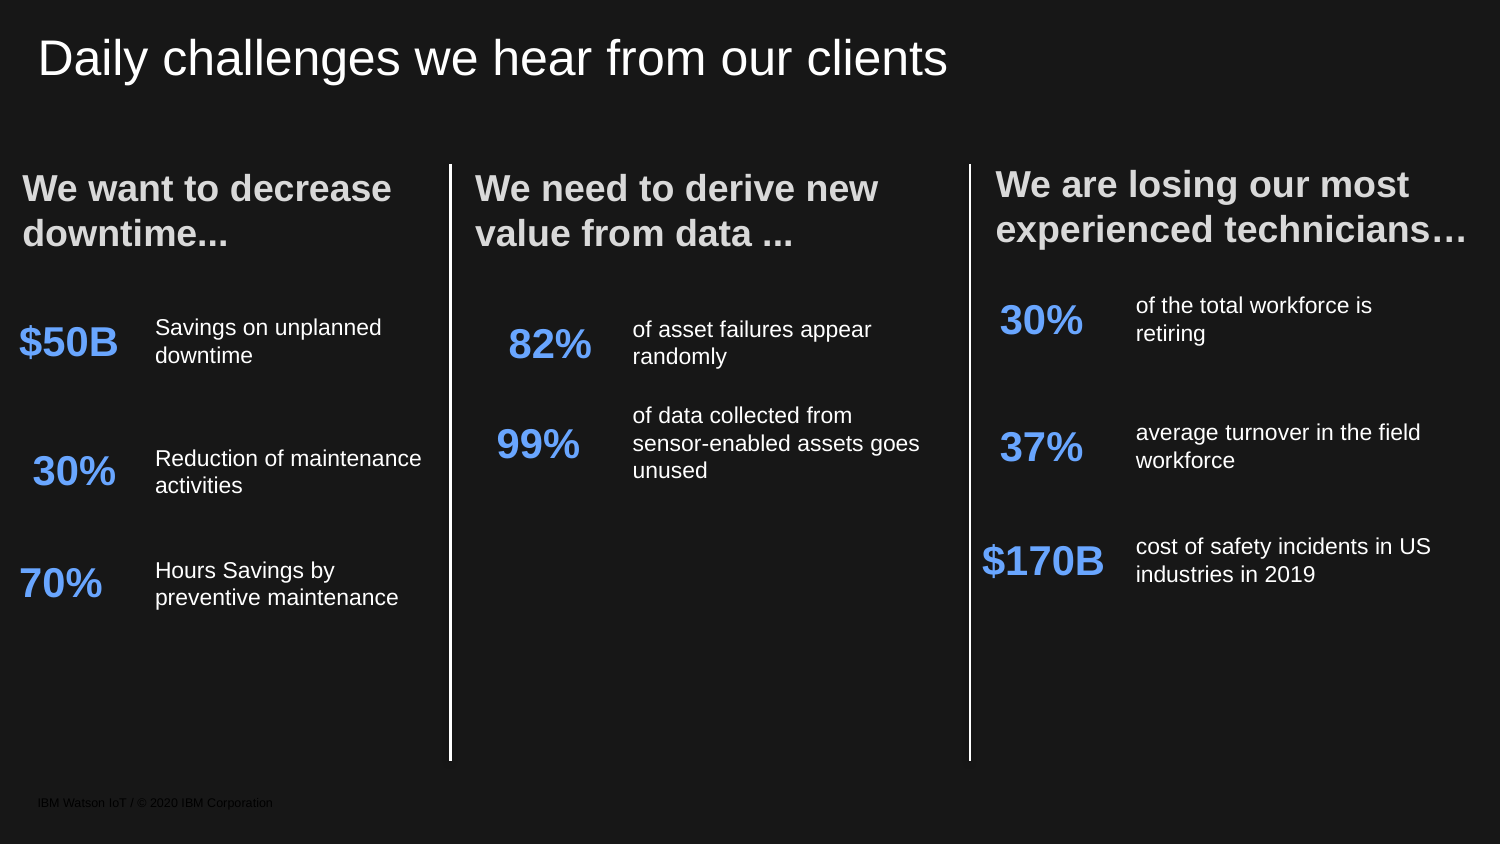

Daily challenges we hear from our clients
We are losing our most experienced technicians…

We want to decrease downtime...
We need to derive new value from data ...

of the total workforce is retiring
30%
Savings on unplanned downtime
of asset failures appear randomly
$50B
82%
of data collected from sensor-enabled assets goes unused
average turnover in the field workforce
99%
37%
Reduction of maintenance activities
30%
cost of safety incidents in US industries in 2019
$170B
Hours Savings by preventive maintenance
70%
IBM Watson IoT / © 2020 IBM Corporation